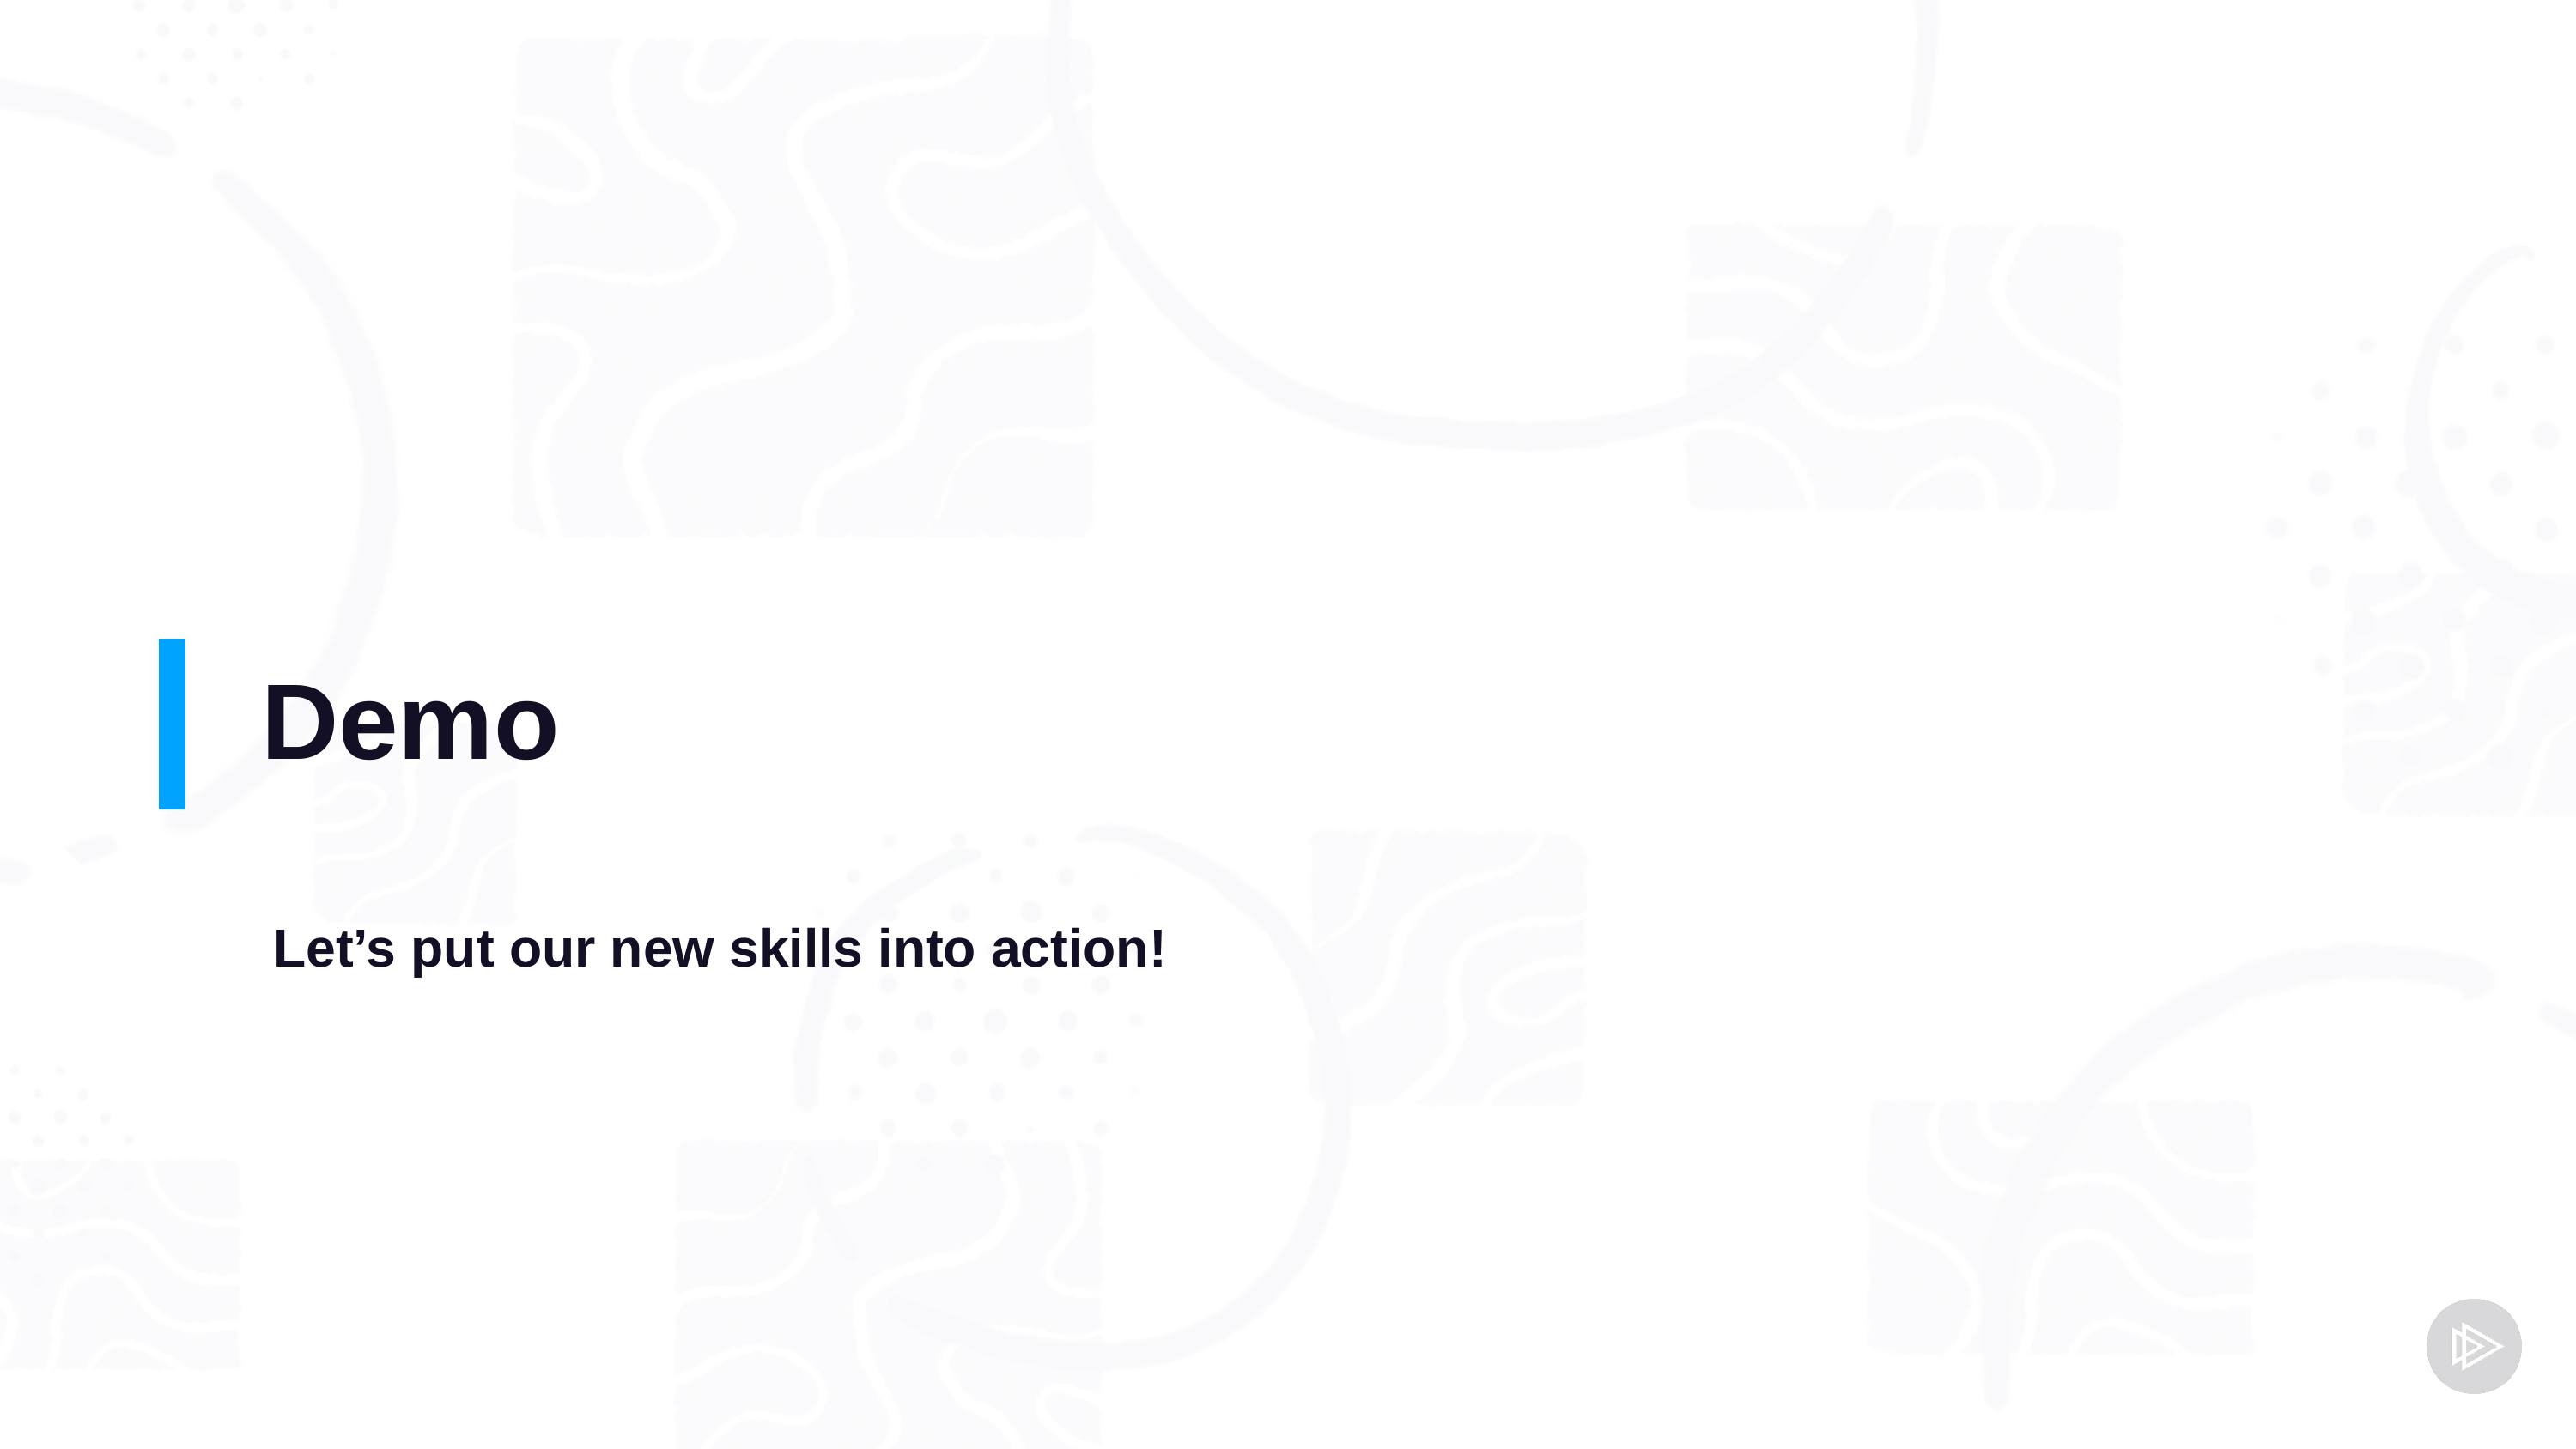

# Demo
Let’s put our new skills into action!